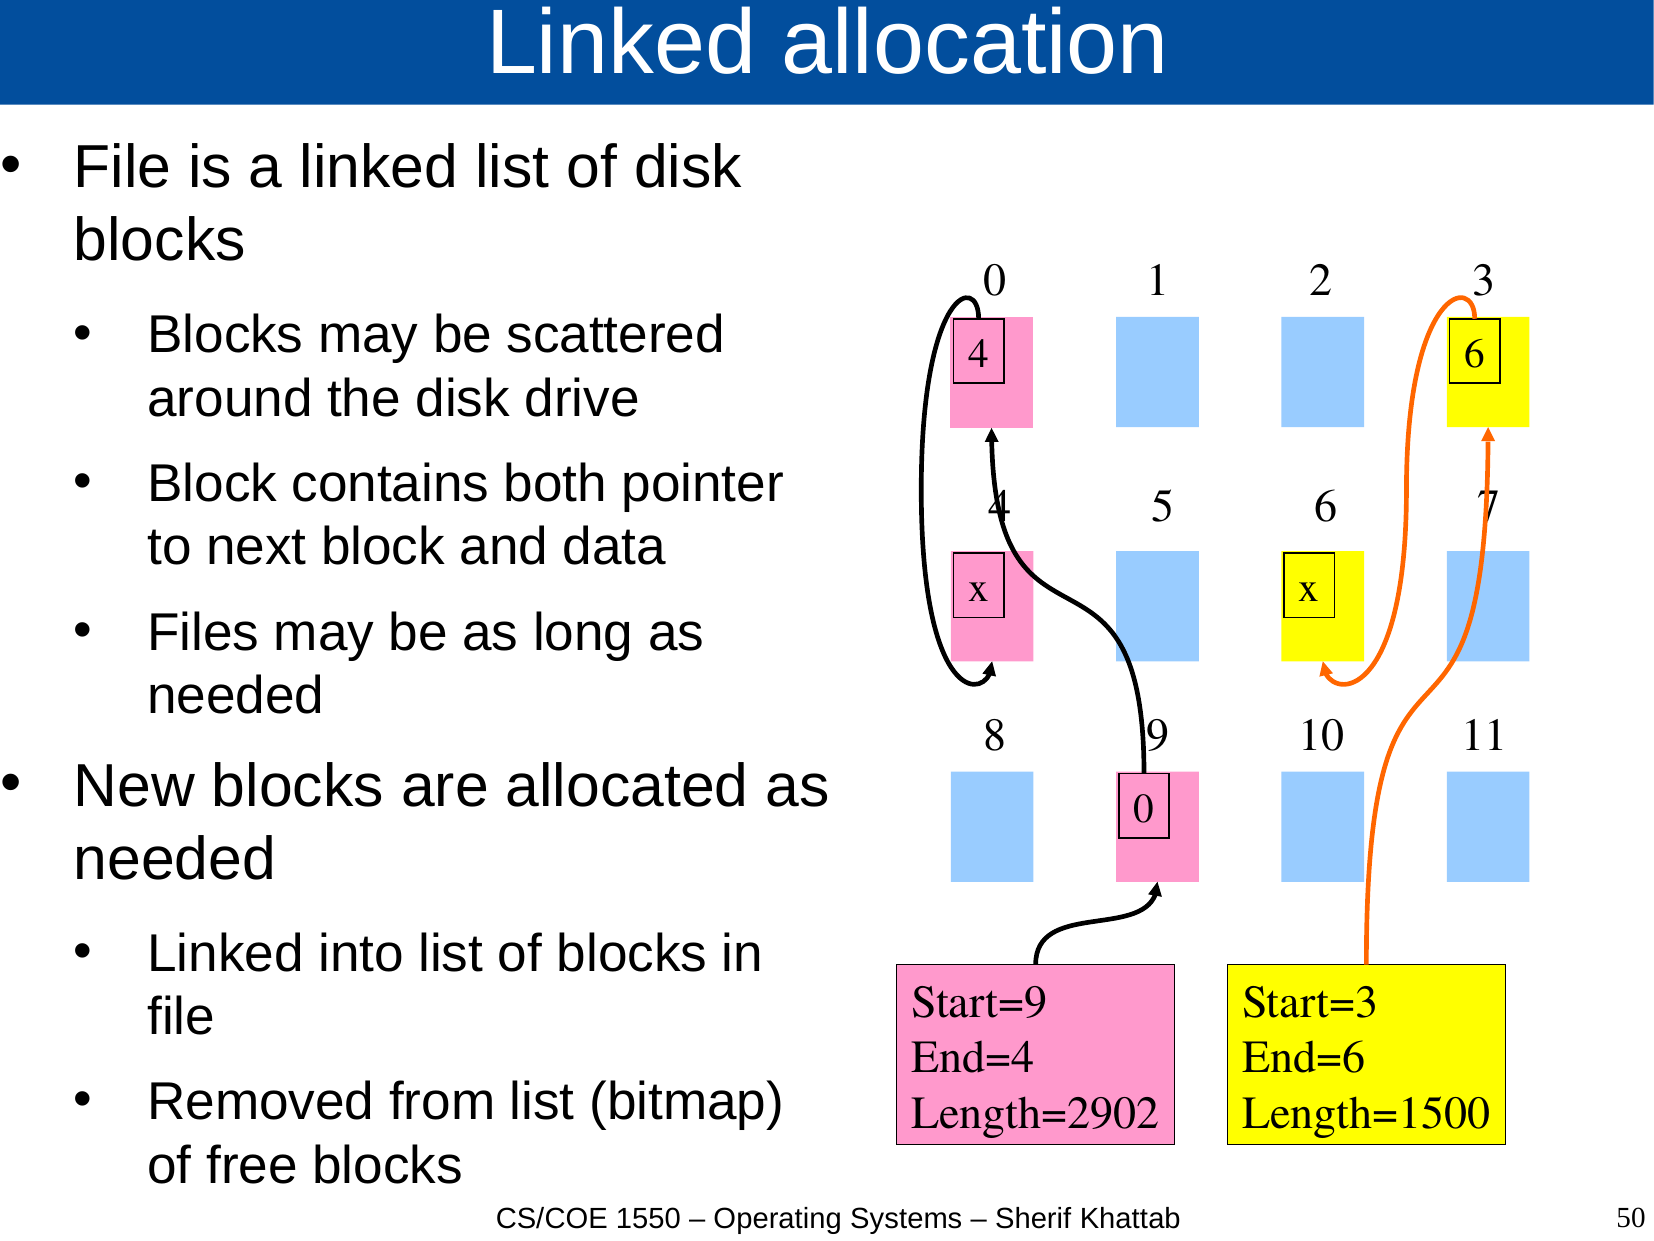

# Linked allocation
File is a linked list of disk blocks
Blocks may be scattered around the disk drive
Block contains both pointer to next block and data
Files may be as long as needed
New blocks are allocated as needed
Linked into list of blocks in file
Removed from list (bitmap) of free blocks
0
1
2
3

4
6
4
5
6
7

x
x
8
9
10
11

0
Start=9
End=4
Length=2902
Start=3
End=6
Length=1500
50
CS/COE 1550 – Operating Systems – Sherif Khattab